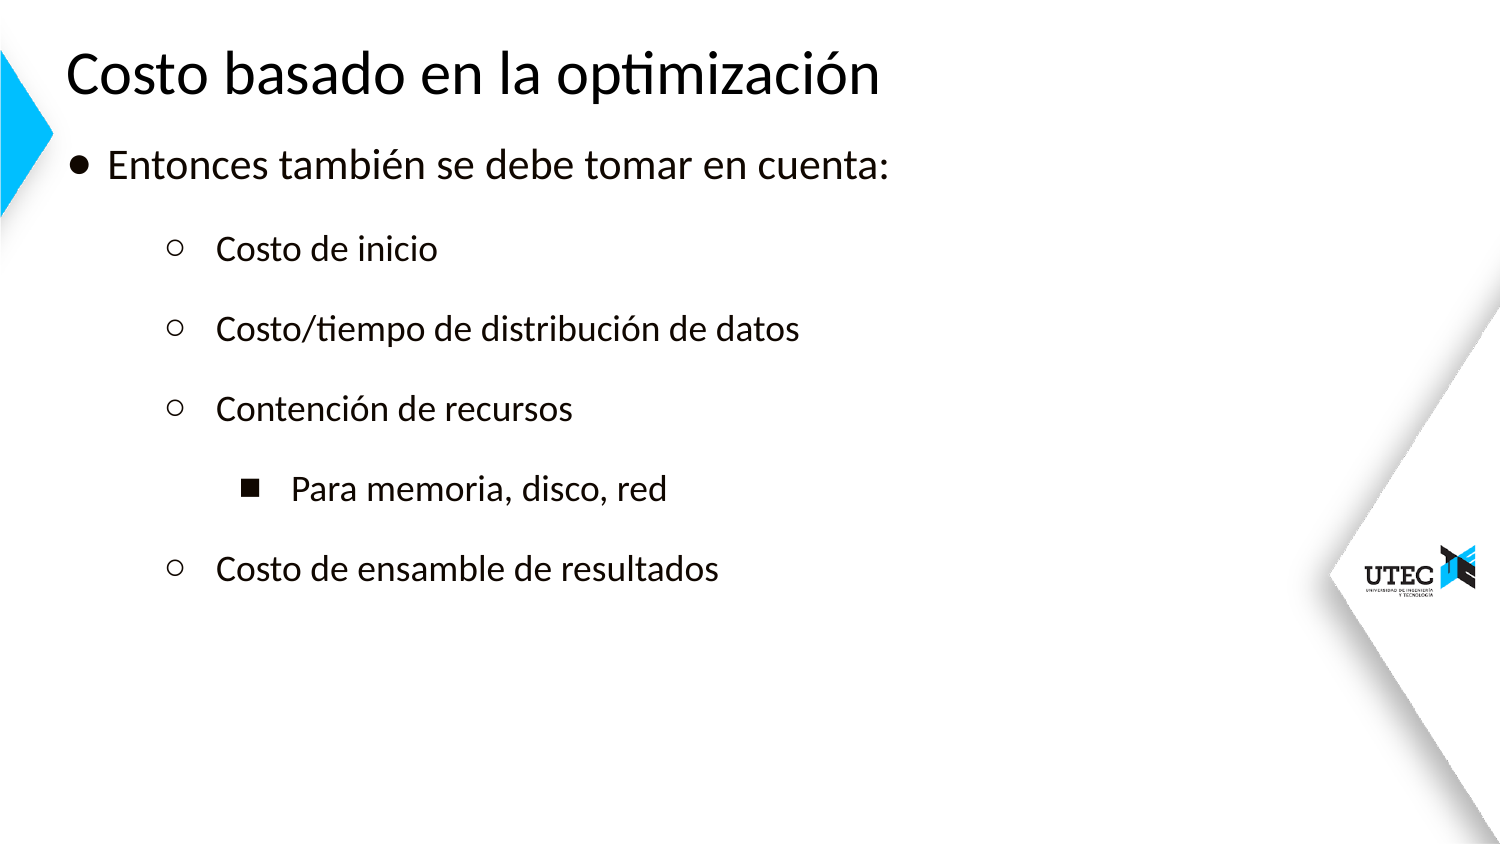

# Costo basado en la optimización
Entonces también se debe tomar en cuenta:
Costo de inicio
Costo/tiempo de distribución de datos
Contención de recursos
Para memoria, disco, red
Costo de ensamble de resultados